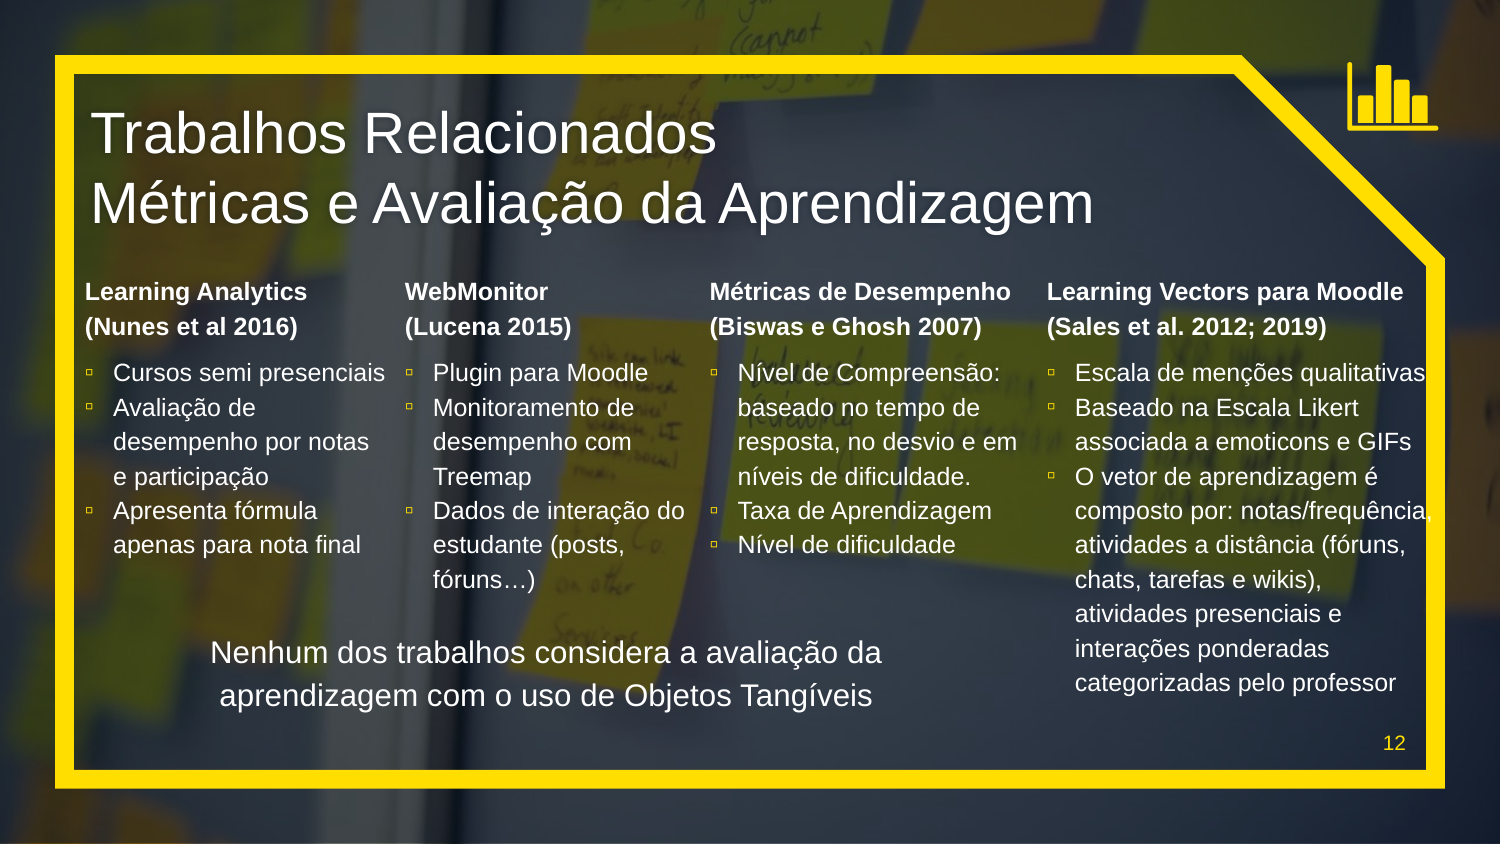

# Trabalhos Relacionados
Métricas e Avaliação da Aprendizagem
Learning Analytics
(Nunes et al 2016)
Cursos semi presenciais
Avaliação de desempenho por notas e participação
Apresenta fórmula apenas para nota final
Métricas de Desempenho (Biswas e Ghosh 2007)
Nível de Compreensão: baseado no tempo de resposta, no desvio e em níveis de dificuldade.
Taxa de Aprendizagem
Nível de dificuldade
Learning Vectors para Moodle
(Sales et al. 2012; 2019)
Escala de menções qualitativas
Baseado na Escala Likert associada a emoticons e GIFs
O vetor de aprendizagem é composto por: notas/frequência, atividades a distância (fóruns, chats, tarefas e wikis), atividades presenciais e interações ponderadas categorizadas pelo professor
WebMonitor
(Lucena 2015)
Plugin para Moodle
Monitoramento de desempenho com Treemap
Dados de interação do estudante (posts, fóruns…)
Nenhum dos trabalhos considera a avaliação da aprendizagem com o uso de Objetos Tangíveis
12